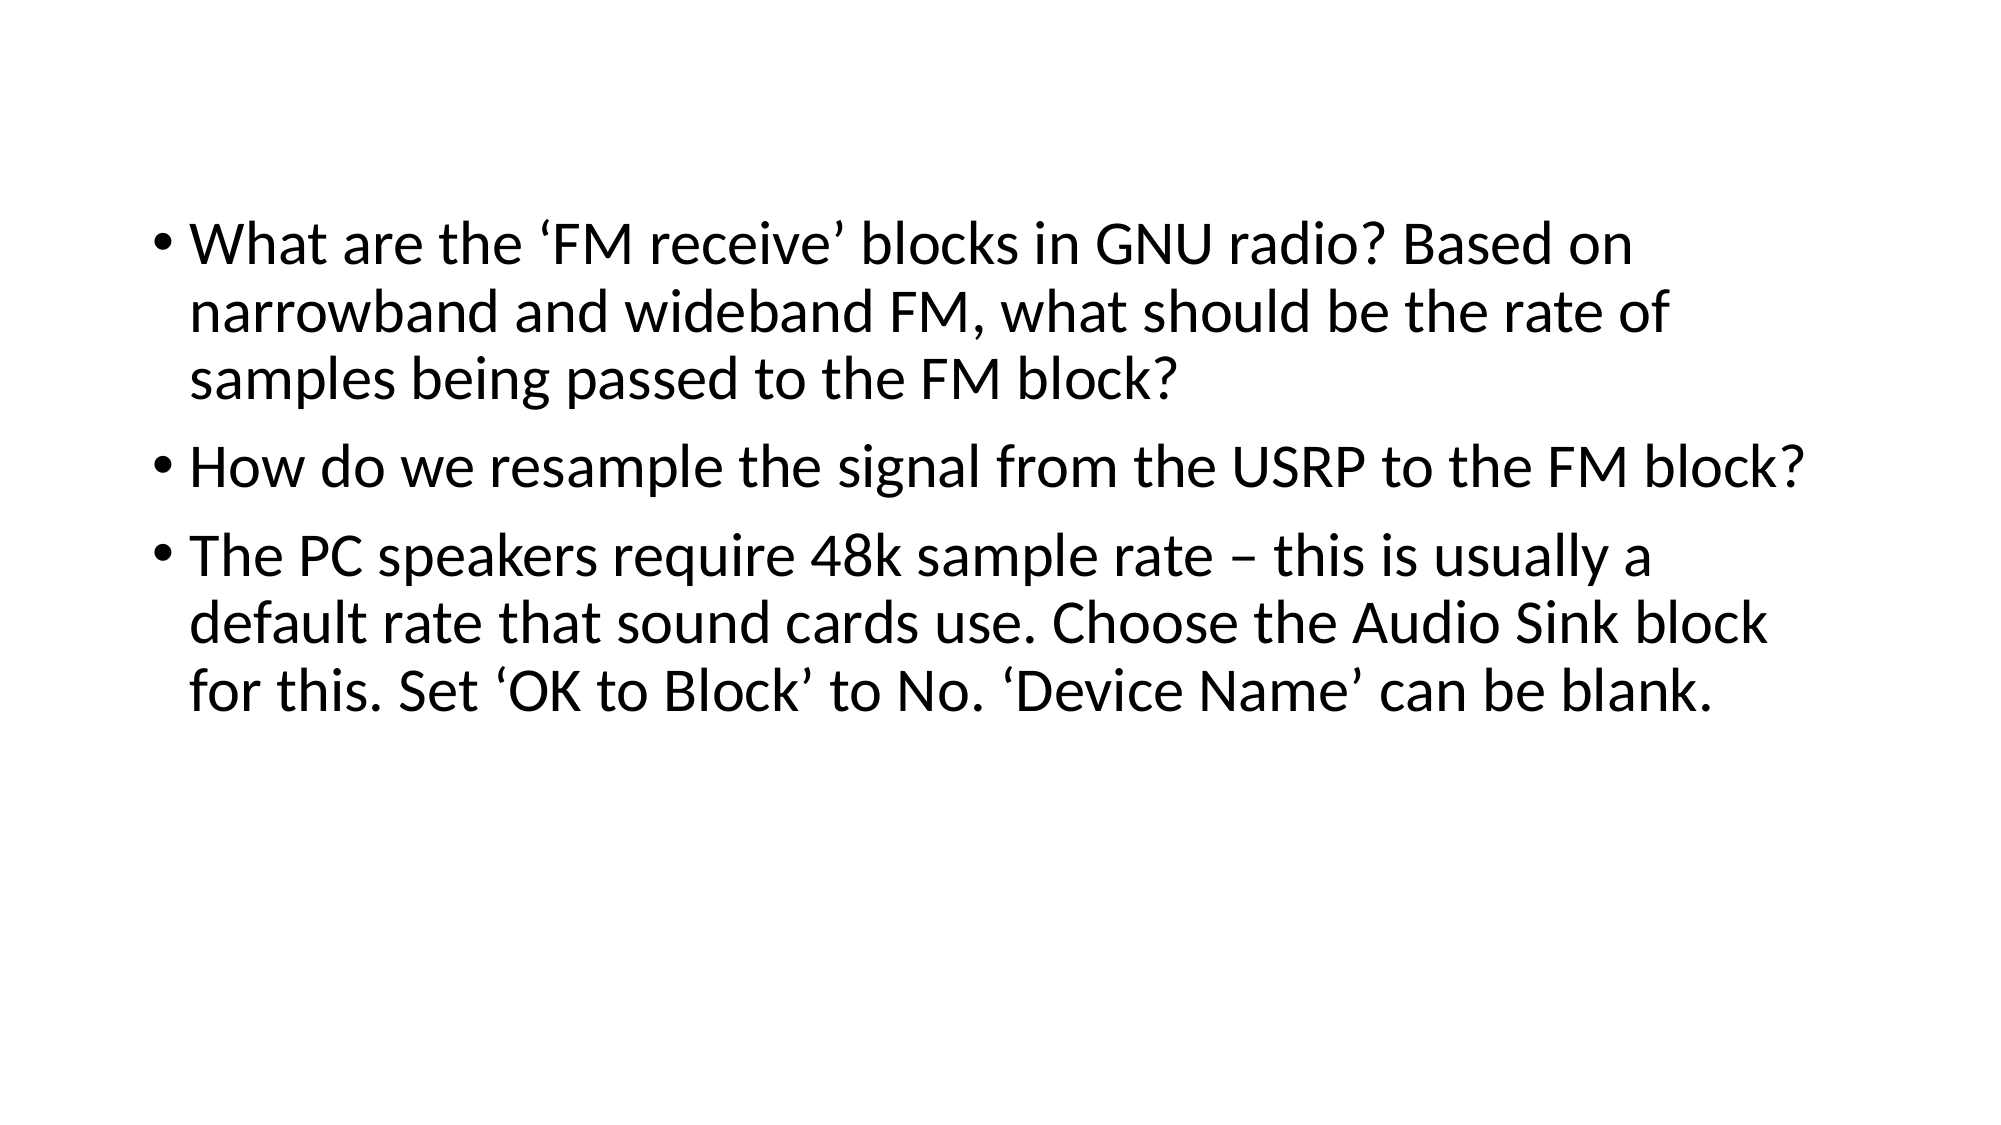

What are the ‘FM receive’ blocks in GNU radio? Based on narrowband and wideband FM, what should be the rate of samples being passed to the FM block?
How do we resample the signal from the USRP to the FM block?
The PC speakers require 48k sample rate – this is usually a default rate that sound cards use. Choose the Audio Sink block for this. Set ‘OK to Block’ to No. ‘Device Name’ can be blank.